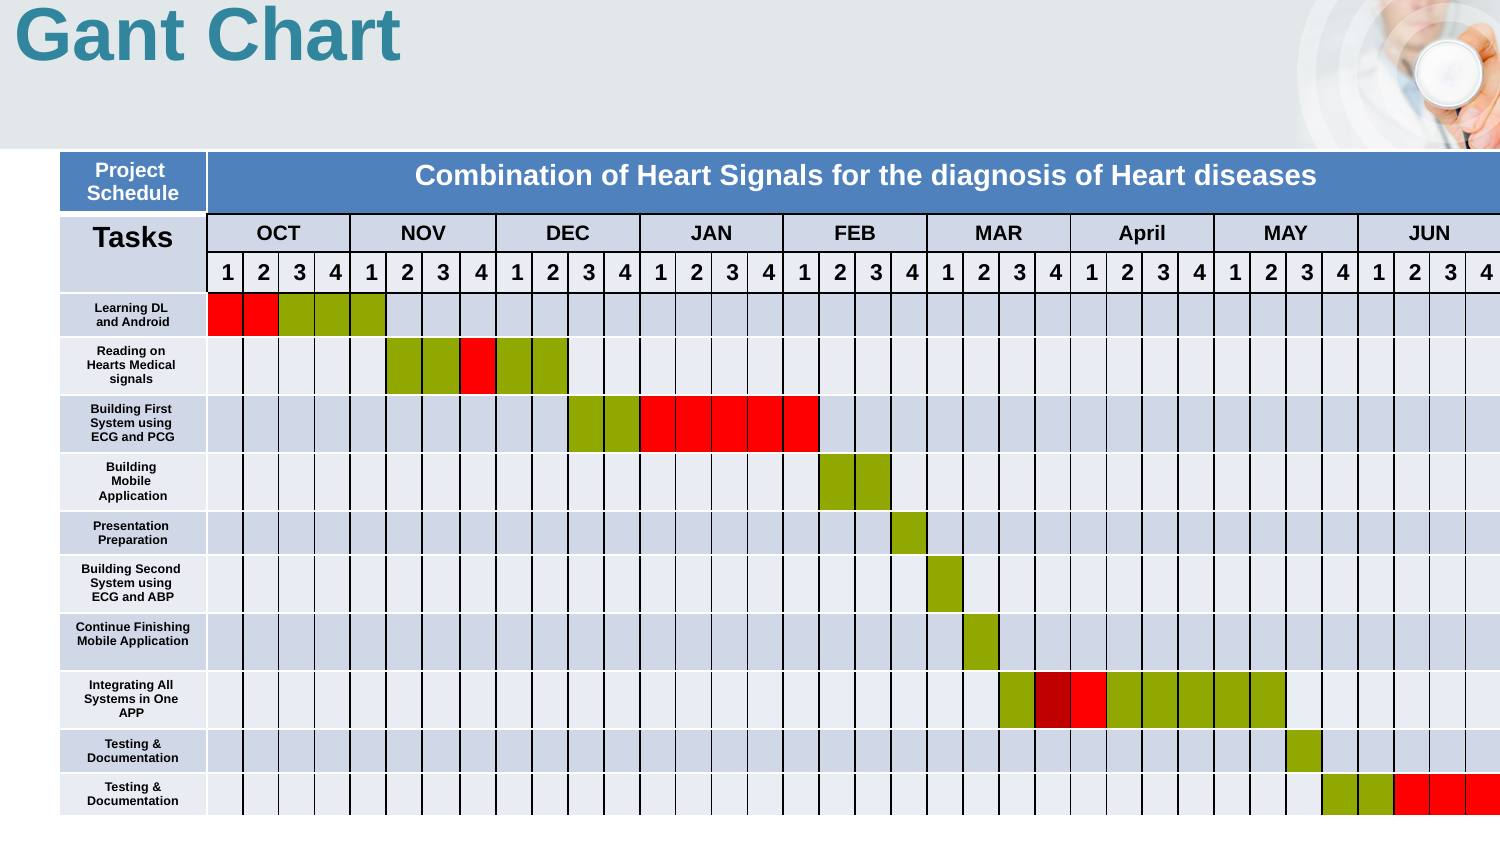

# Gant Chart
| Project Schedule | Combination of Heart Signals for the diagnosis of Heart diseases |  |  |  |  |  |  |  |  |  |  |  |  |  |  |  |  |  |  |  |  |  |  |  |  |  |  |  |  |  |  |  |  |  |  |  |
| --- | --- | --- | --- | --- | --- | --- | --- | --- | --- | --- | --- | --- | --- | --- | --- | --- | --- | --- | --- | --- | --- | --- | --- | --- | --- | --- | --- | --- | --- | --- | --- | --- | --- | --- | --- | --- |
| Tasks | OCT |  |  |  | NOV |  |  |  | DEC |  |  |  | JAN |  |  |  | FEB |  |  |  | MAR |  |  |  | April |  |  |  | MAY |  |  |  | JUN |  |  |  |
|  | 1 | 2 | 3 | 4 | 1 | 2 | 3 | 4 | 1 | 2 | 3 | 4 | 1 | 2 | 3 | 4 | 1 | 2 | 3 | 4 | 1 | 2 | 3 | 4 | 1 | 2 | 3 | 4 | 1 | 2 | 3 | 4 | 1 | 2 | 3 | 4 |
| Learning DL and Android |  |  |  |  |  |  |  |  |  |  |  |  |  |  |  |  |  |  |  |  |  |  |  |  |  |  |  |  |  |  |  |  |  |  |  |  |
| Reading on Hearts Medical signals |  |  |  |  |  |  |  |  |  |  |  |  |  |  |  |  |  |  |  |  |  |  |  |  |  |  |  |  |  |  |  |  |  |  |  |  |
| Building First System using ECG and PCG |  |  |  |  |  |  |  |  |  |  |  |  |  |  |  |  |  |  |  |  |  |  |  |  |  |  |  |  |  |  |  |  |  |  |  |  |
| Building Mobile Application |  |  |  |  |  |  |  |  |  |  |  |  |  |  |  |  |  |  |  |  |  |  |  |  |  |  |  |  |  |  |  |  |  |  |  |  |
| Presentation Preparation |  |  |  |  |  |  |  |  |  |  |  |  |  |  |  |  |  |  |  |  |  |  |  |  |  |  |  |  |  |  |  |  |  |  |  |  |
| Building Second System using ECG and ABP |  |  |  |  |  |  |  |  |  |  |  |  |  |  |  |  |  |  |  |  |  |  |  |  |  |  |  |  |  |  |  |  |  |  |  |  |
| Continue Finishing Mobile Application |  |  |  |  |  |  |  |  |  |  |  |  |  |  |  |  |  |  |  |  |  |  |  |  |  |  |  |  |  |  |  |  |  |  |  |  |
| Integrating All Systems in One APP |  |  |  |  |  |  |  |  |  |  |  |  |  |  |  |  |  |  |  |  |  |  |  |  |  |  |  |  |  |  |  |  |  |  |  |  |
| Testing & Documentation |  |  |  |  |  |  |  |  |  |  |  |  |  |  |  |  |  |  |  |  |  |  |  |  |  |  |  |  |  |  |  |  |  |  |  |  |
| Testing & Documentation |  |  |  |  |  |  |  |  |  |  |  |  |  |  |  |  |  |  |  |  |  |  |  |  |  |  |  |  |  |  |  |  |  |  |  |  |
To be Added